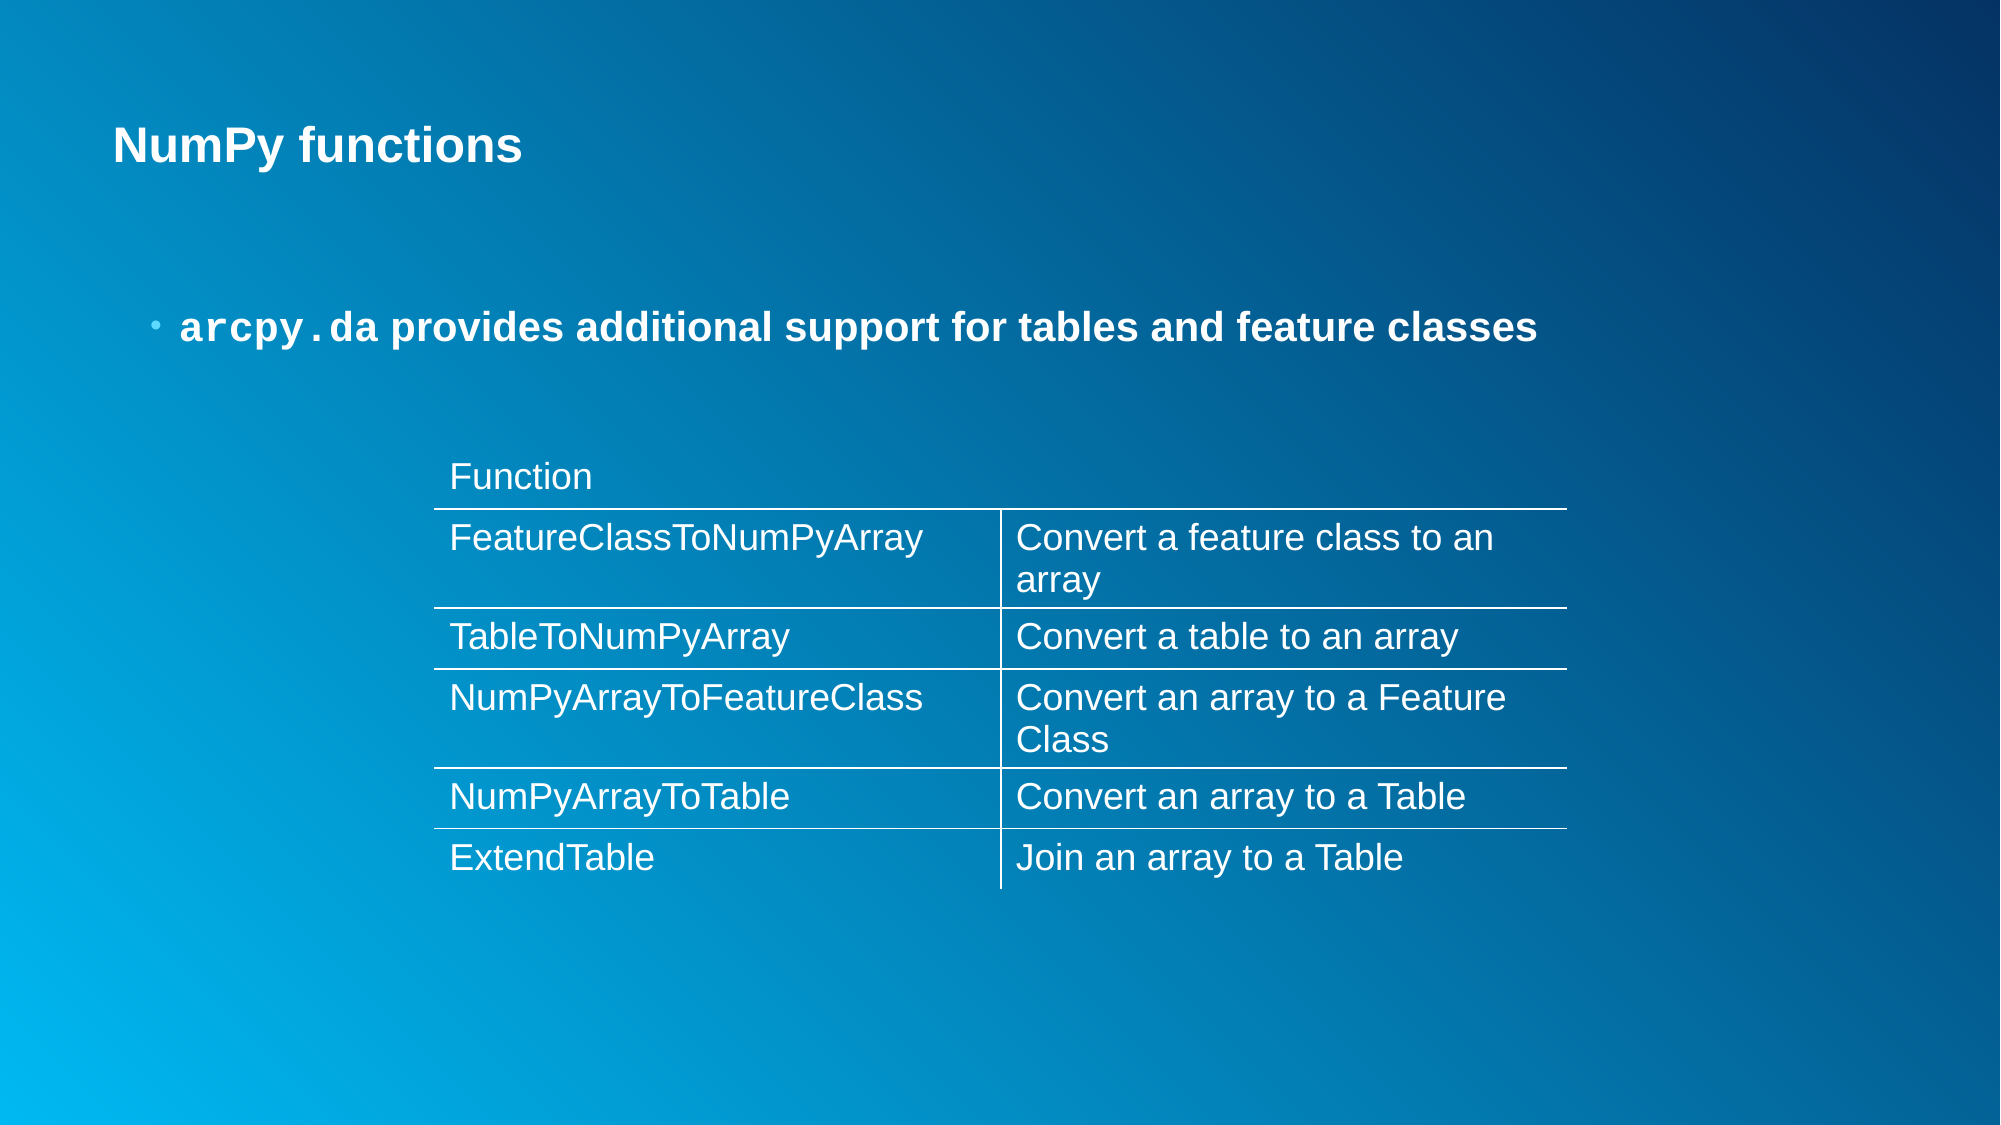

# NumPy functions
arcpy.da provides additional support for tables and feature classes

| Function |  |
| --- | --- |
| FeatureClassToNumPyArray | Convert a feature class to an array |
| TableToNumPyArray | Convert a table to an array |
| NumPyArrayToFeatureClass | Convert an array to a Feature Class |
| NumPyArrayToTable | Convert an array to a Table |
| ExtendTable | Join an array to a Table |